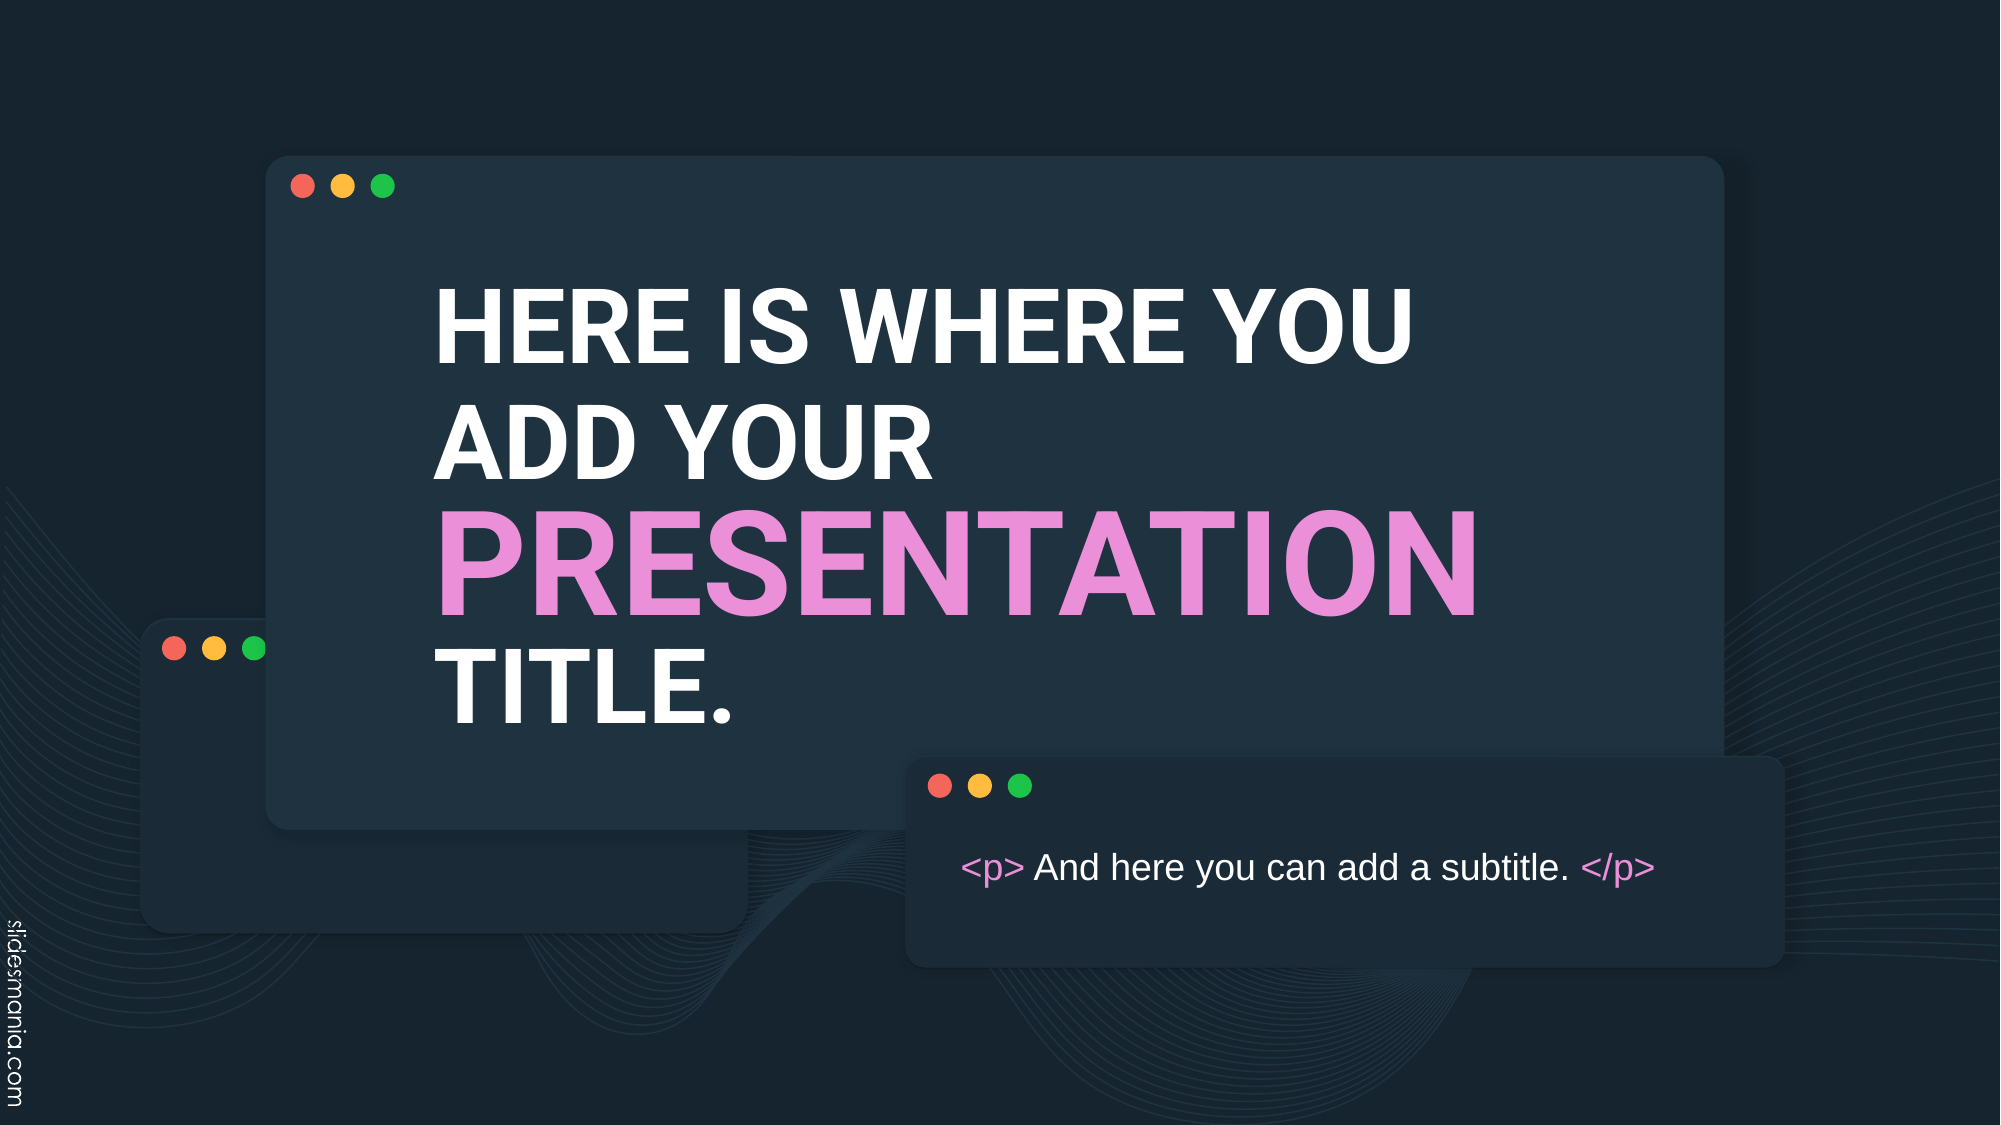

# HERE IS WHERE YOU ADD YOUR PRESENTATION TITLE.
<p> And here you can add a subtitle. </p>